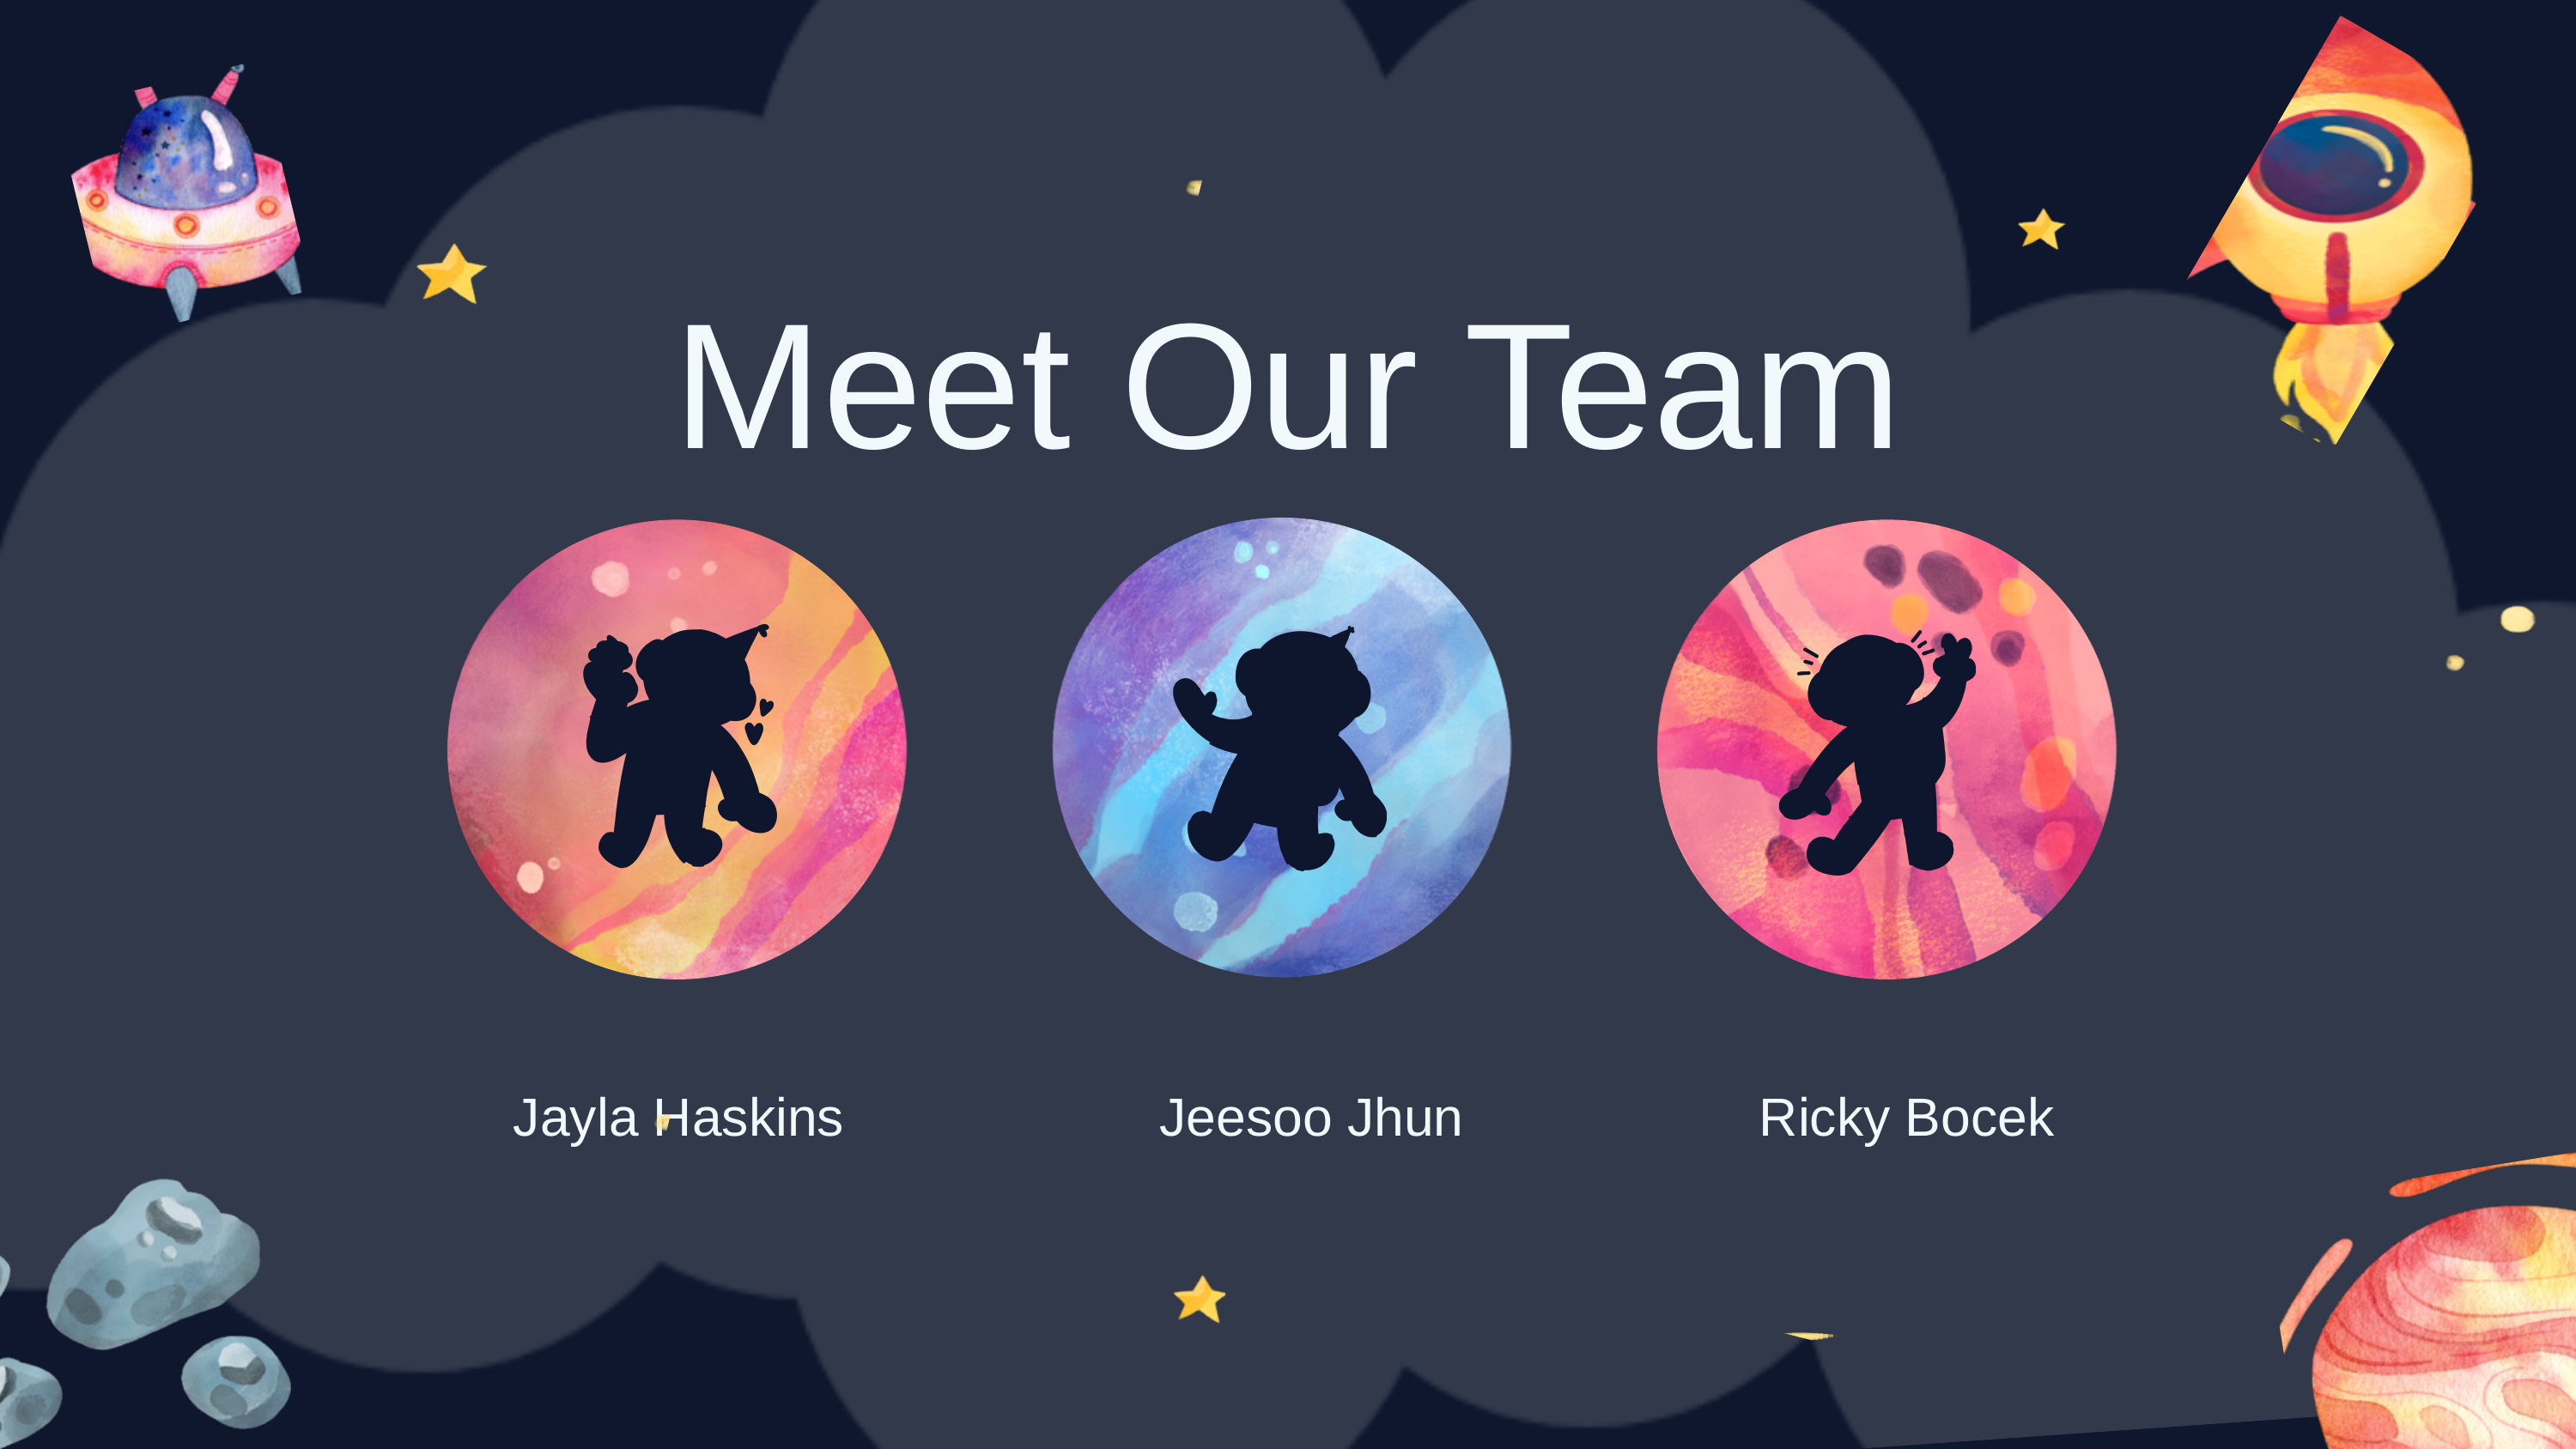

Meet Our Team

Jayla Haskins
Jeesoo Jhun
Ricky Bocek